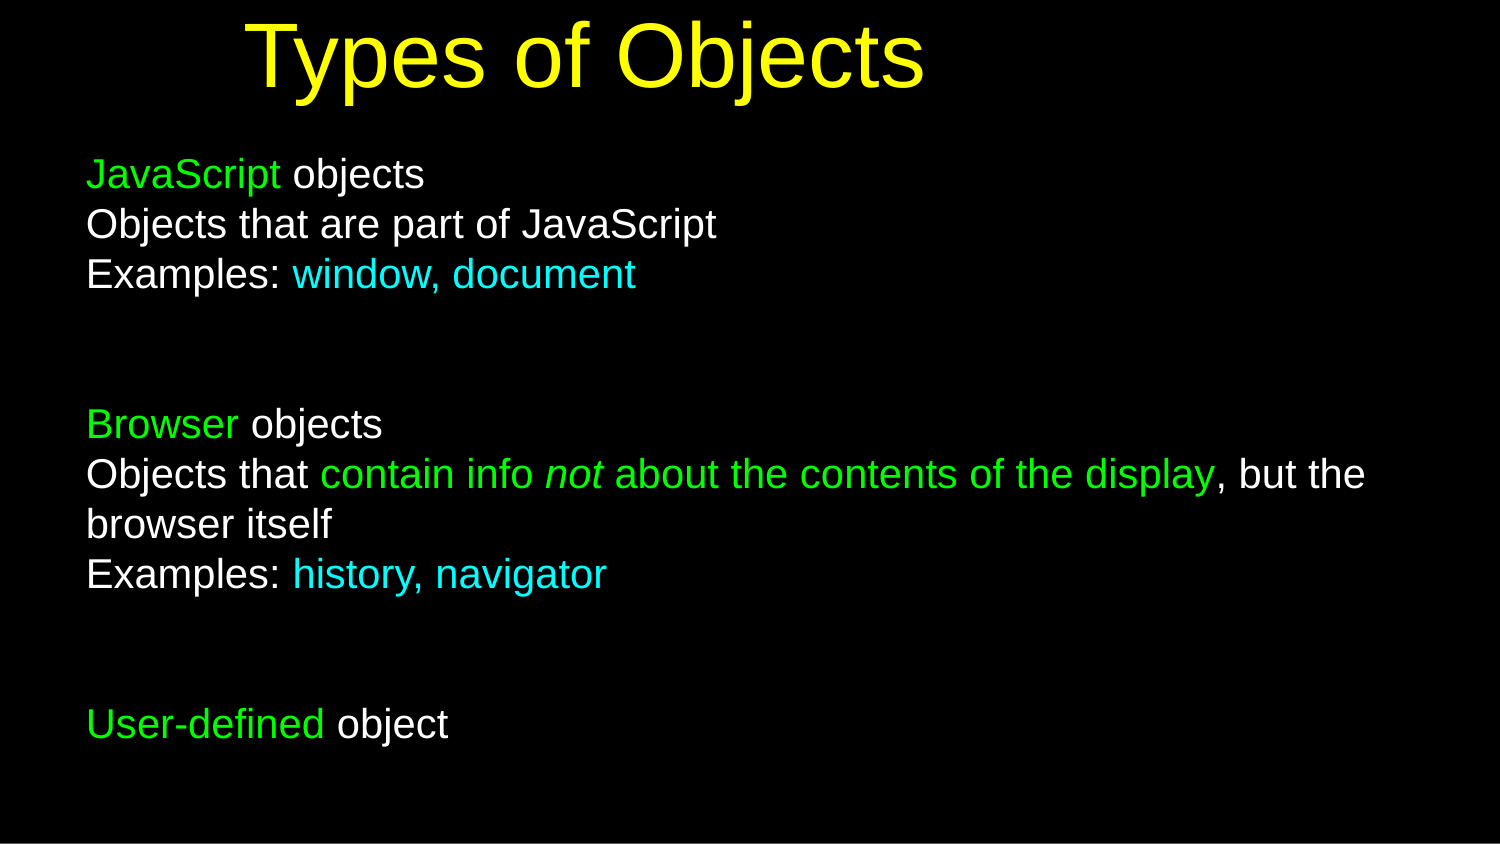

# Types of Objects
JavaScript objects
Objects that are part of JavaScript
Examples: window, document

Browser objects
Objects that contain info not about the contents of the display, but the browser itself
Examples: history, navigator

User-defined object